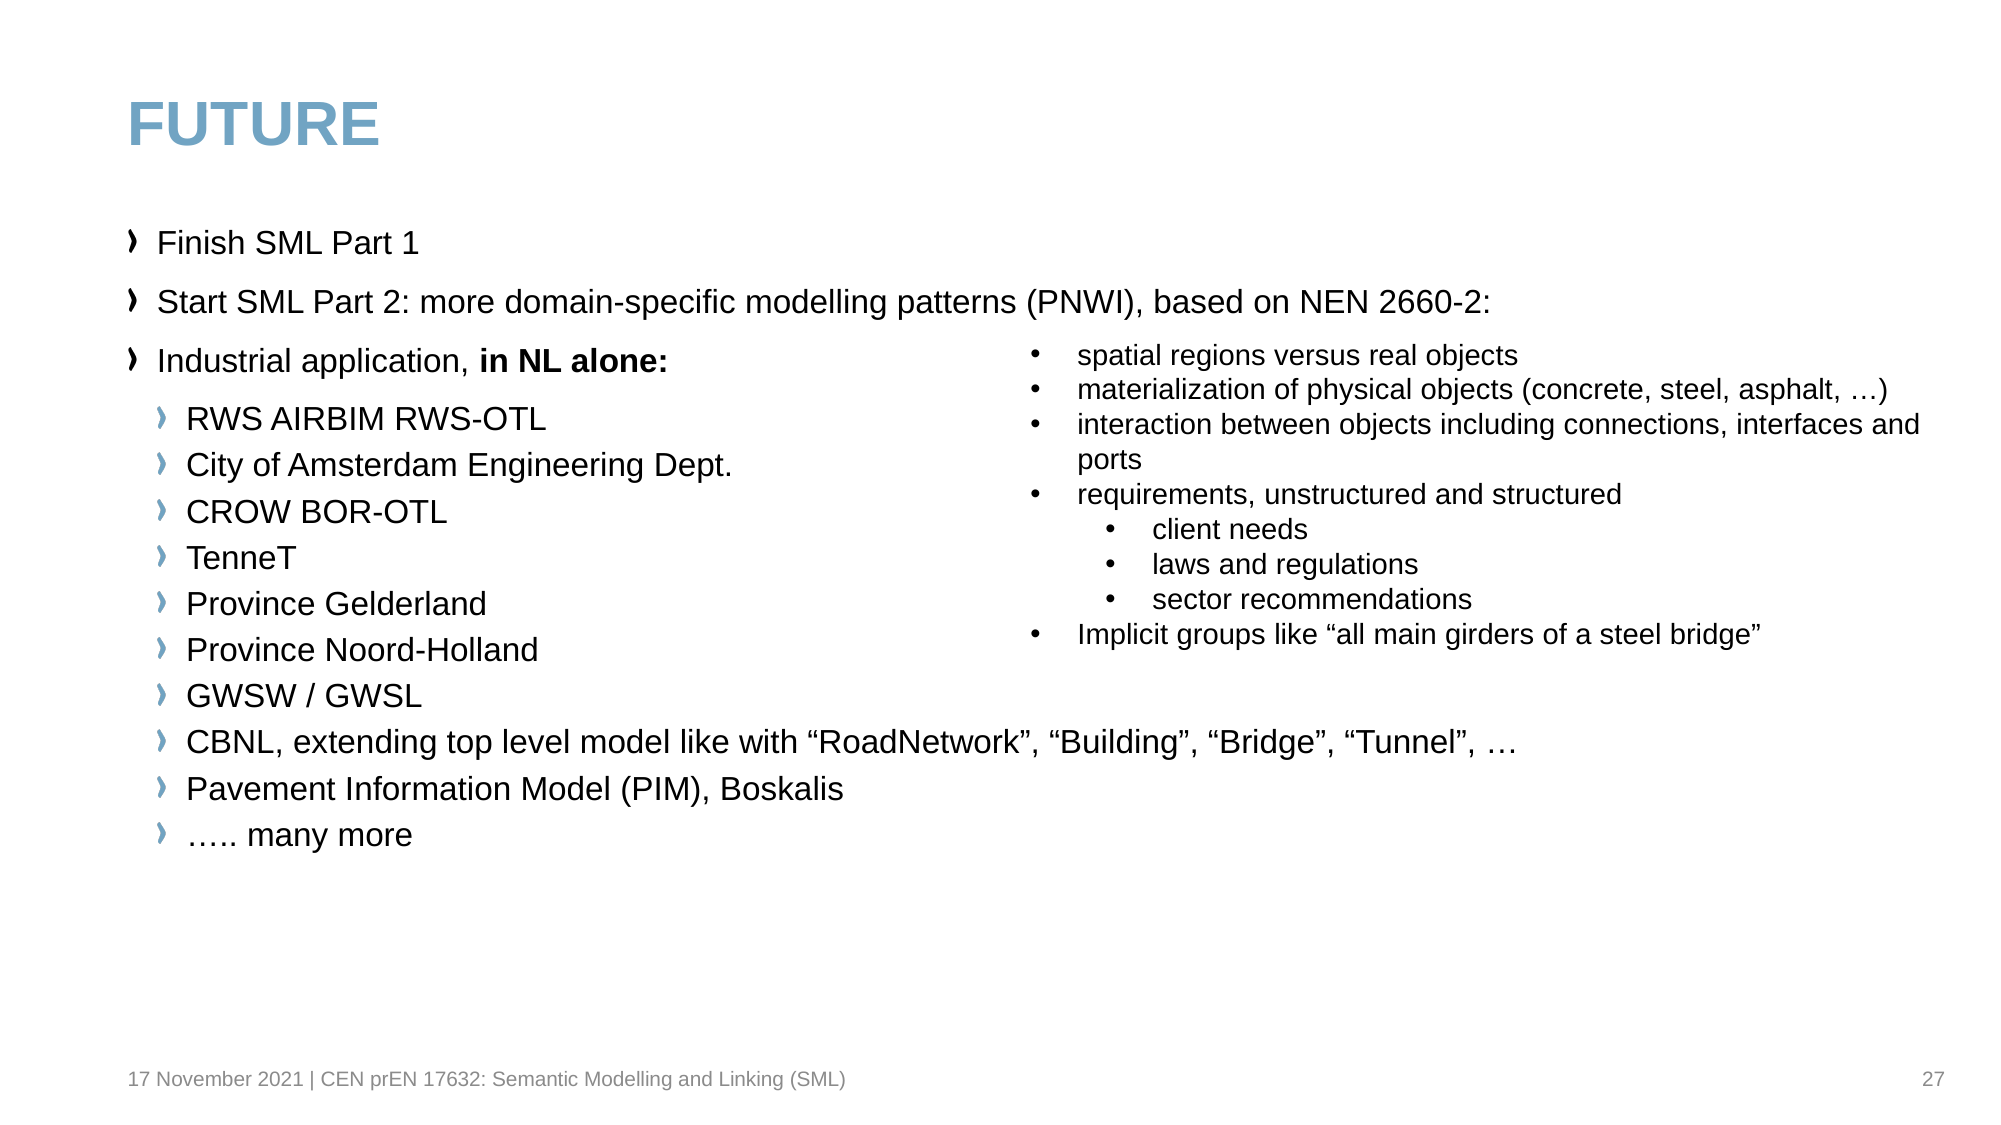

# future
Finish SML Part 1
Start SML Part 2: more domain-specific modelling patterns (PNWI), based on NEN 2660-2:
Industrial application, in NL alone:
RWS AIRBIM RWS-OTL
City of Amsterdam Engineering Dept.
CROW BOR-OTL
TenneT
Province Gelderland
Province Noord-Holland
GWSW / GWSL
CBNL, extending top level model like with “RoadNetwork”, “Building”, “Bridge”, “Tunnel”, …
Pavement Information Model (PIM), Boskalis
….. many more
spatial regions versus real objects
materialization of physical objects (concrete, steel, asphalt, …)
interaction between objects including connections, interfaces and ports
requirements, unstructured and structured
client needs
laws and regulations
sector recommendations
Implicit groups like “all main girders of a steel bridge”
17 November 2021 | CEN prEN 17632: Semantic Modelling and Linking (SML)
27